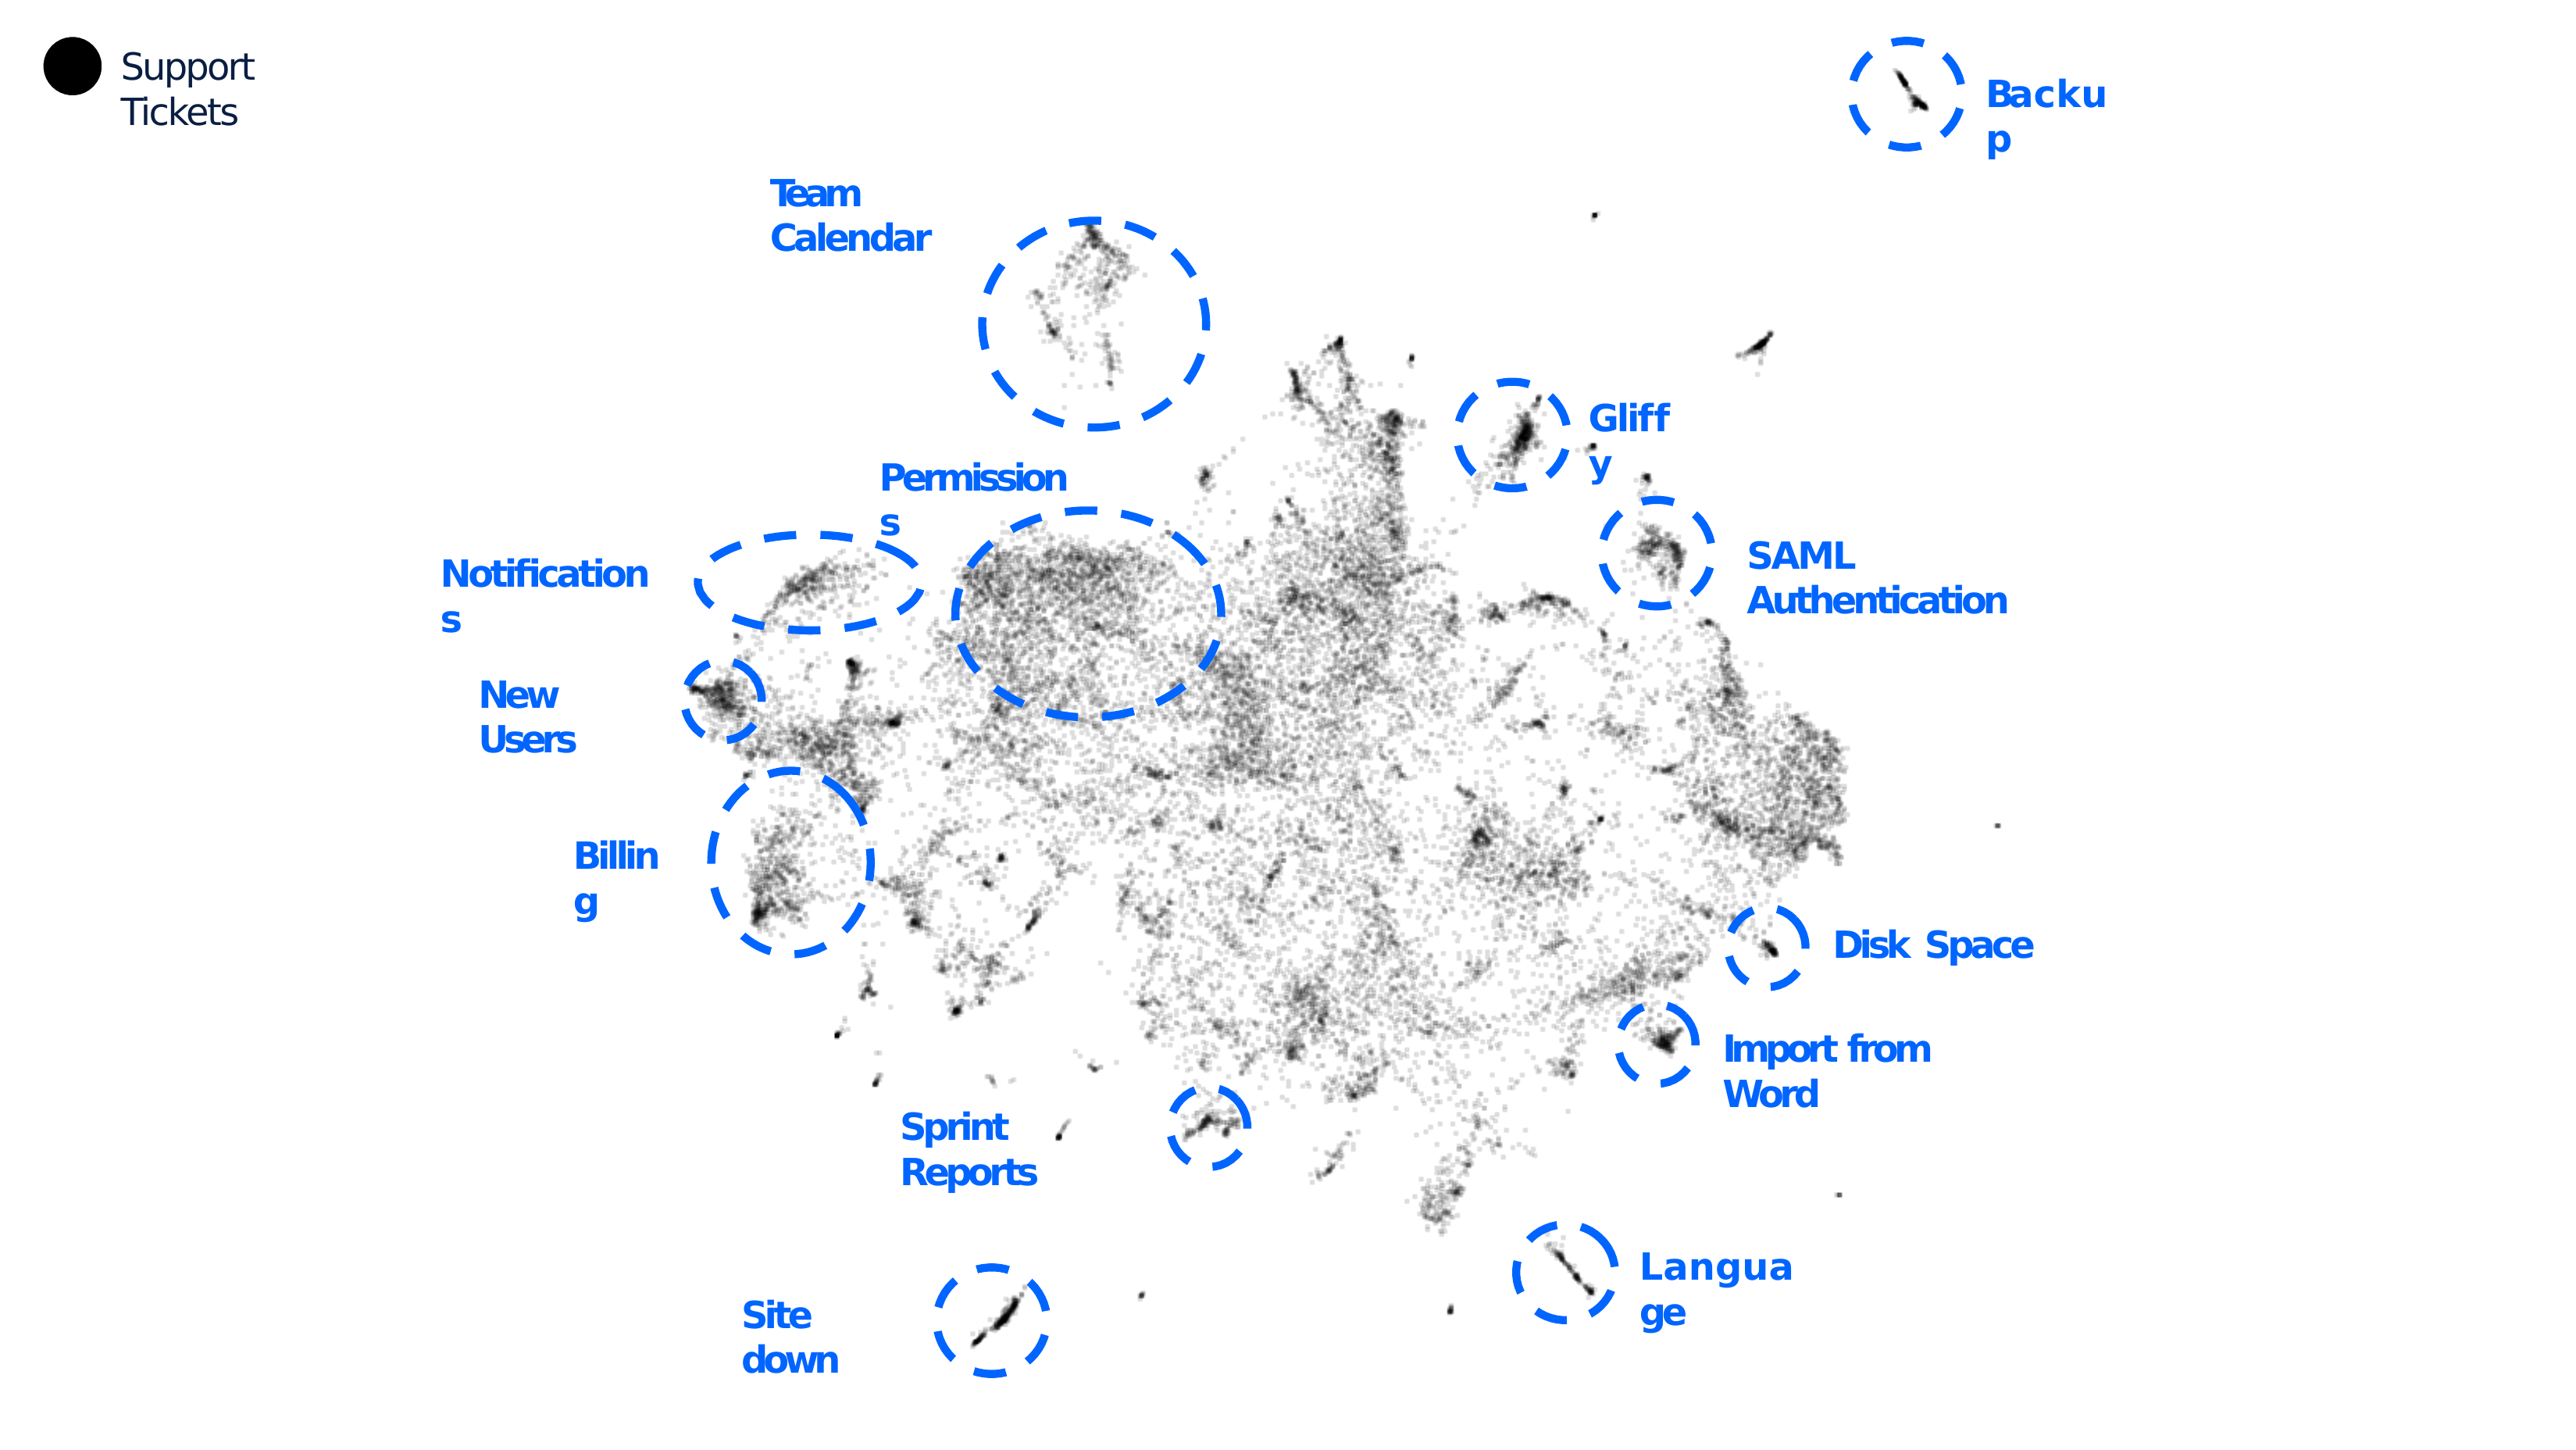

Support Tickets
Backup

Team Calendar

Gliffy
Permissions

SAML Authentication

Notifications

New Users

Billing

Disk Space

Import from Word

Sprint Reports

Language

Site down